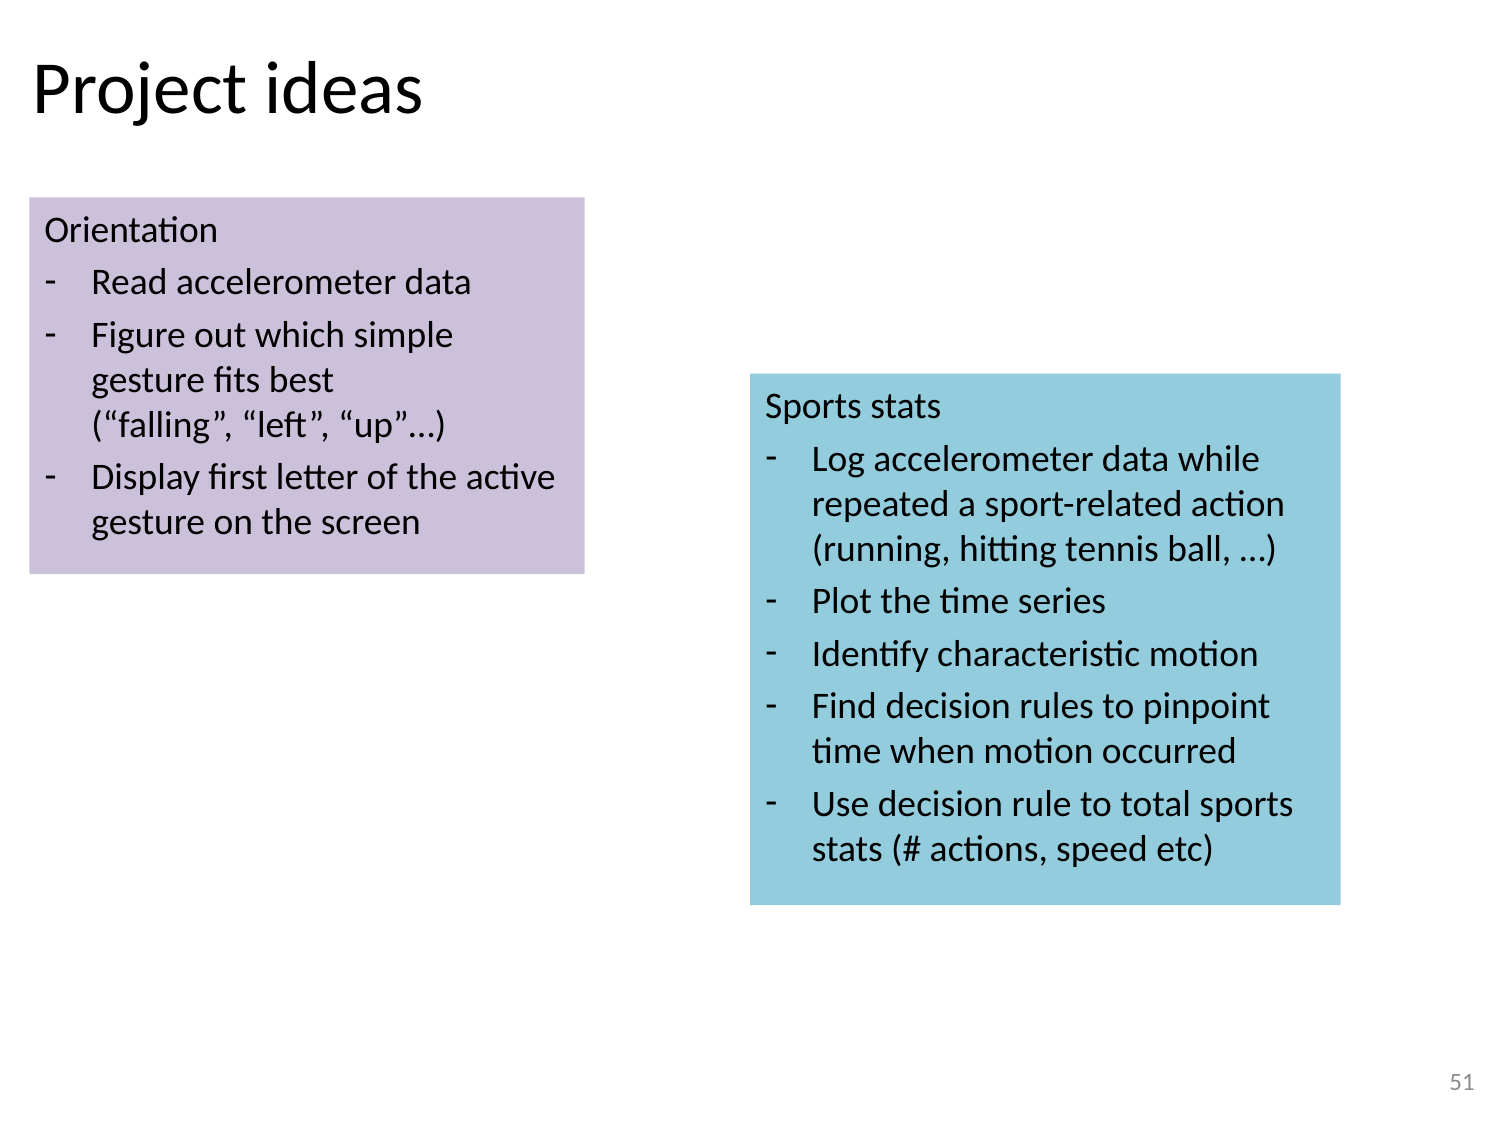

# Project ideas
Orientation
Read accelerometer data
Figure out which simple gesture fits best
(“falling”, “left”, “up”…)
Display first letter of the active gesture on the screen
Sports stats
Log accelerometer data while repeated a sport-related action (running, hitting tennis ball, …)
Plot the time series
Identify characteristic motion
Find decision rules to pinpoint time when motion occurred
Use decision rule to total sports stats (# actions, speed etc)
51